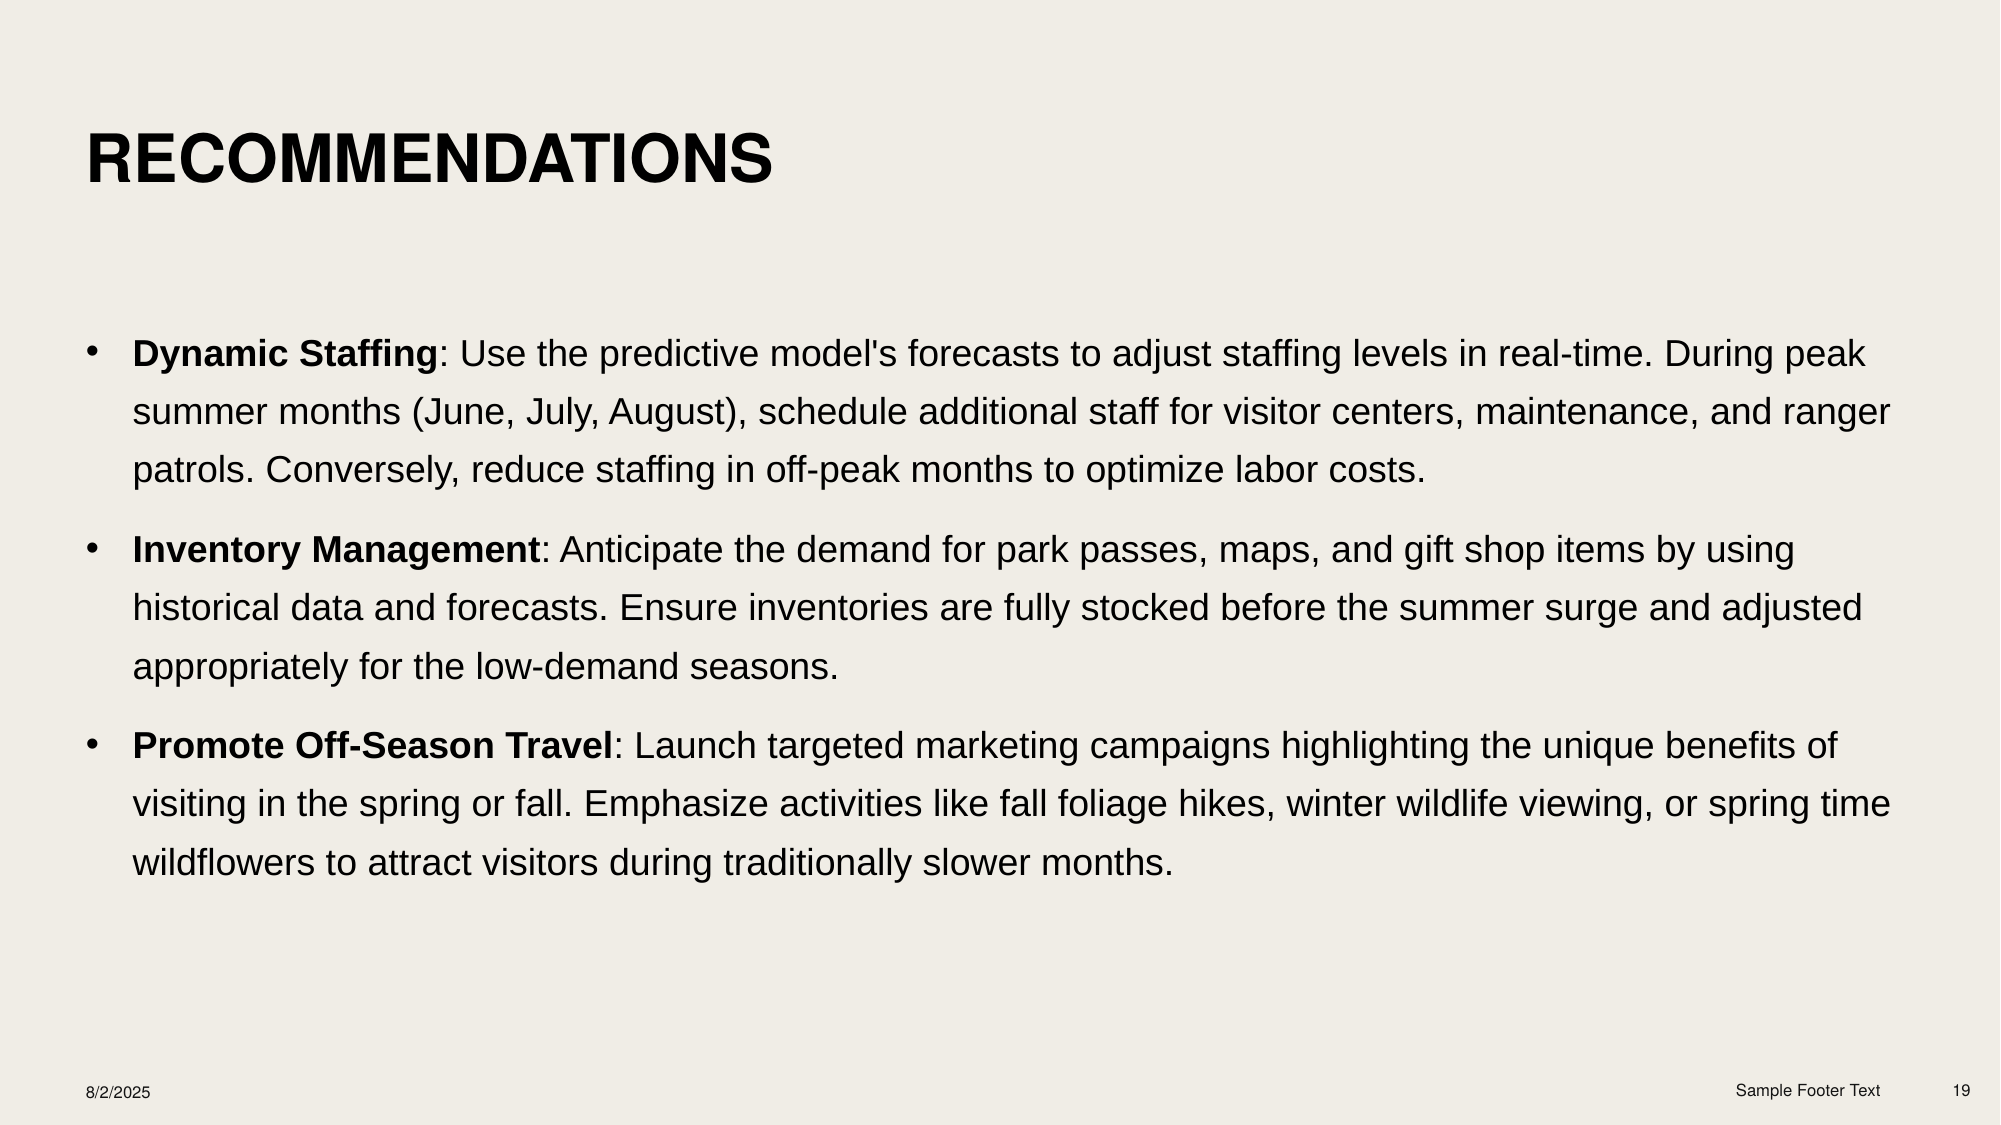

# RECOMMENDATIONS

Dynamic Staffing: Use the predictive model's forecasts to adjust staffing levels in real-time. During peak summer months (June, July, August), schedule additional staff for visitor centers, maintenance, and ranger patrols. Conversely, reduce staffing in off-peak months to optimize labor costs.
Inventory Management: Anticipate the demand for park passes, maps, and gift shop items by using historical data and forecasts. Ensure inventories are fully stocked before the summer surge and adjusted appropriately for the low-demand seasons.
Promote Off-Season Travel: Launch targeted marketing campaigns highlighting the unique benefits of visiting in the spring or fall. Emphasize activities like fall foliage hikes, winter wildlife viewing, or spring time wildflowers to attract visitors during traditionally slower months.

8/2/2025
Sample Footer Text
19